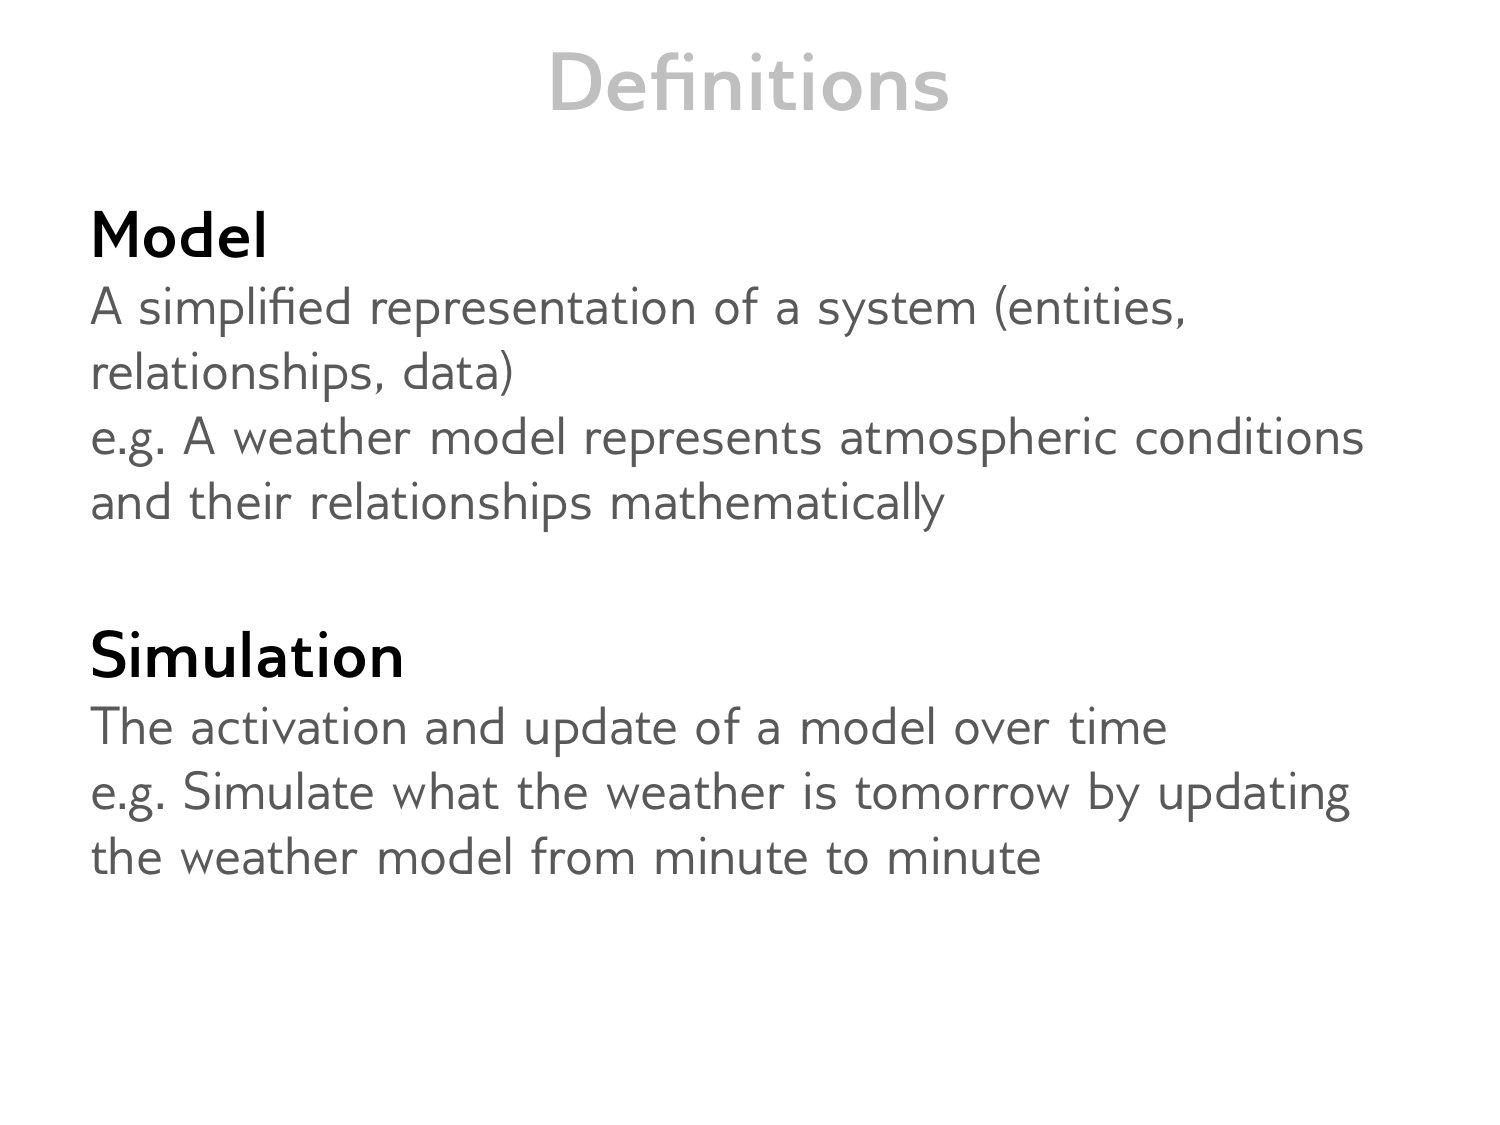

# Definitions
Model
A simplified representation of a system (entities, relationships, data)
e.g. A weather model represents atmospheric conditions and their relationships mathematically

Simulation
The activation and update of a model over time
e.g. Simulate what the weather is tomorrow by updating the weather model from minute to minute